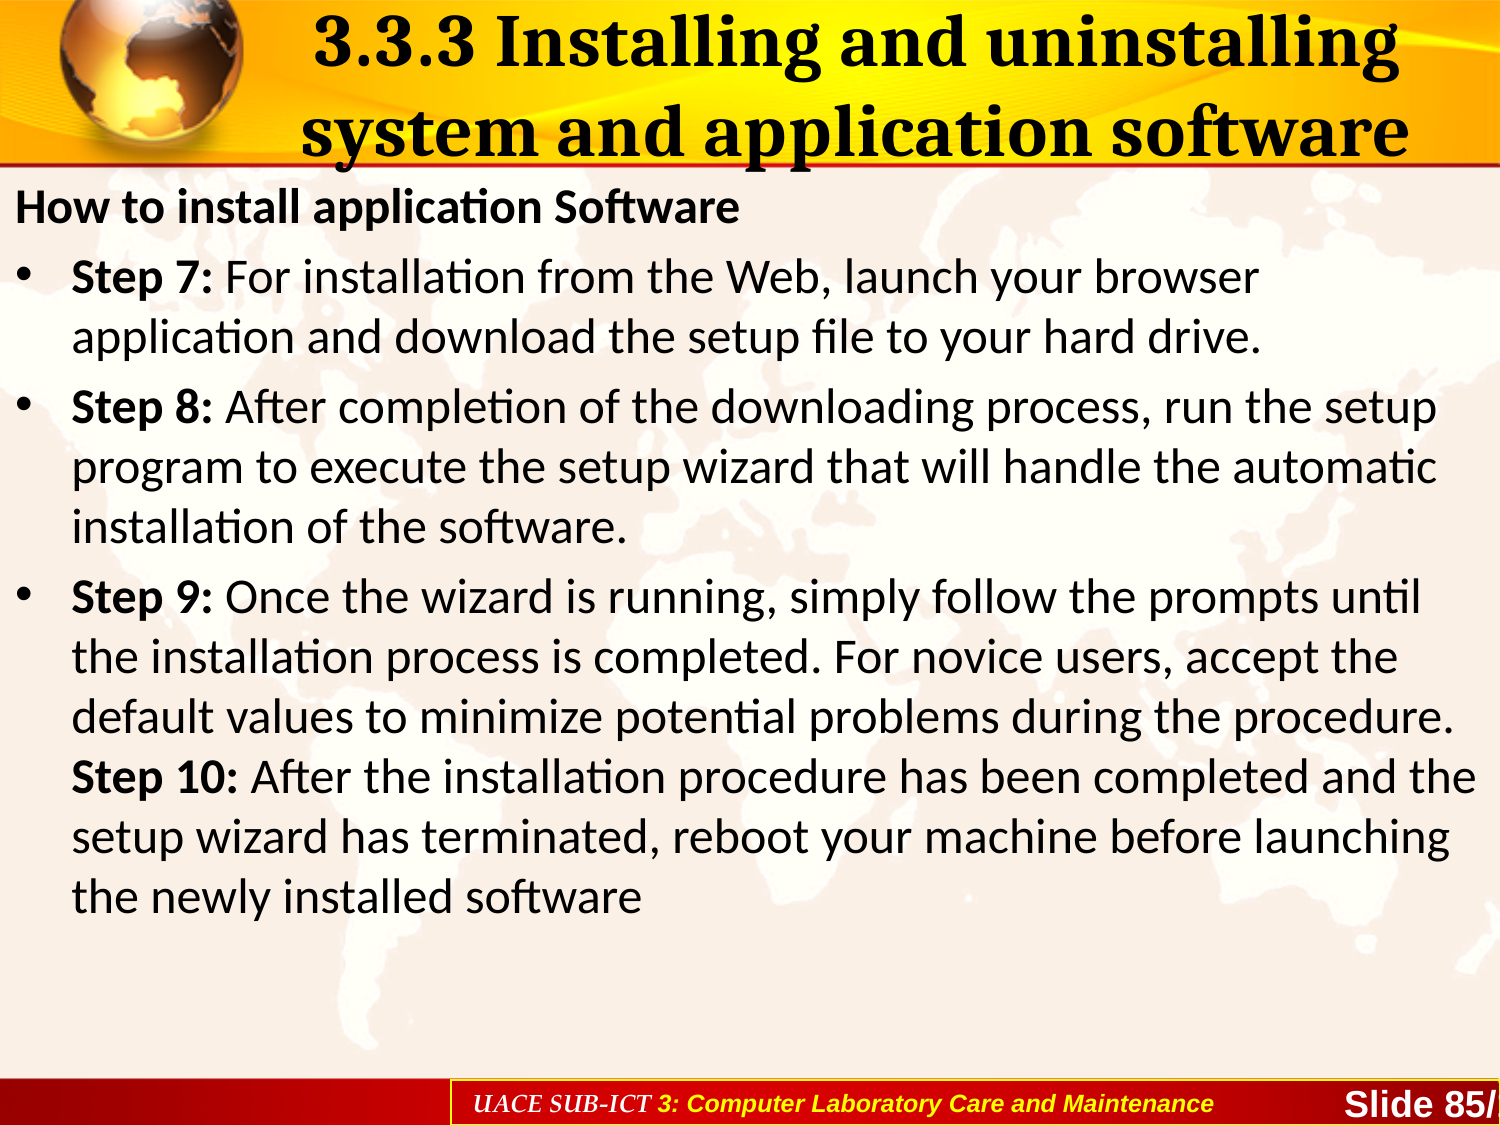

# 3.3.3 Installing and uninstalling system and application software
How to install application Software
Step 7: For installation from the Web, launch your browser application and download the setup file to your hard drive.
Step 8: After completion of the downloading process, run the setup program to execute the setup wizard that will handle the automatic installation of the software.
Step 9: Once the wizard is running, simply follow the prompts until the installation process is completed. For novice users, accept the default values to minimize potential problems during the procedure. Step 10: After the installation procedure has been completed and the setup wizard has terminated, reboot your machine before launching the newly installed software